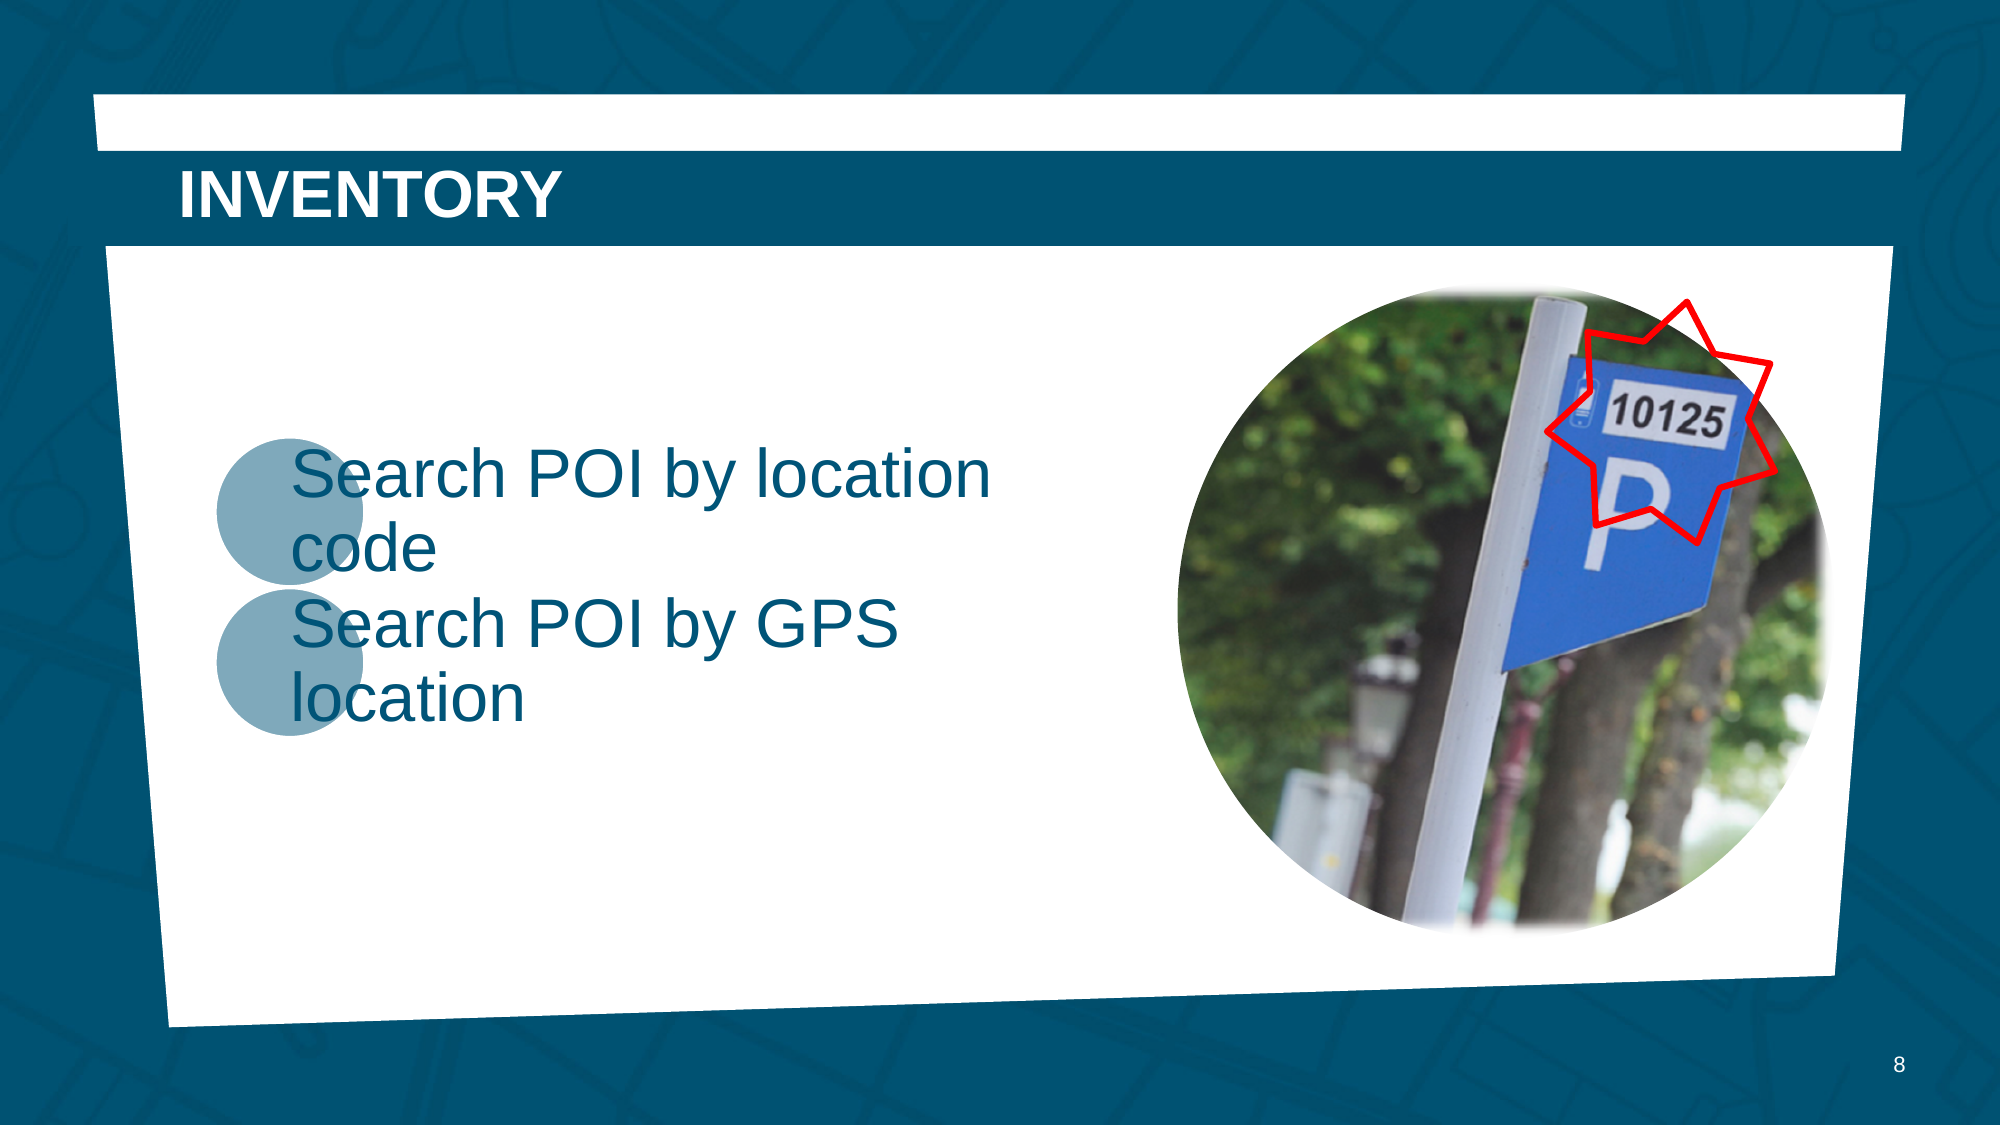

Inventory

Search POI by location code
Search POI by GPS location
8